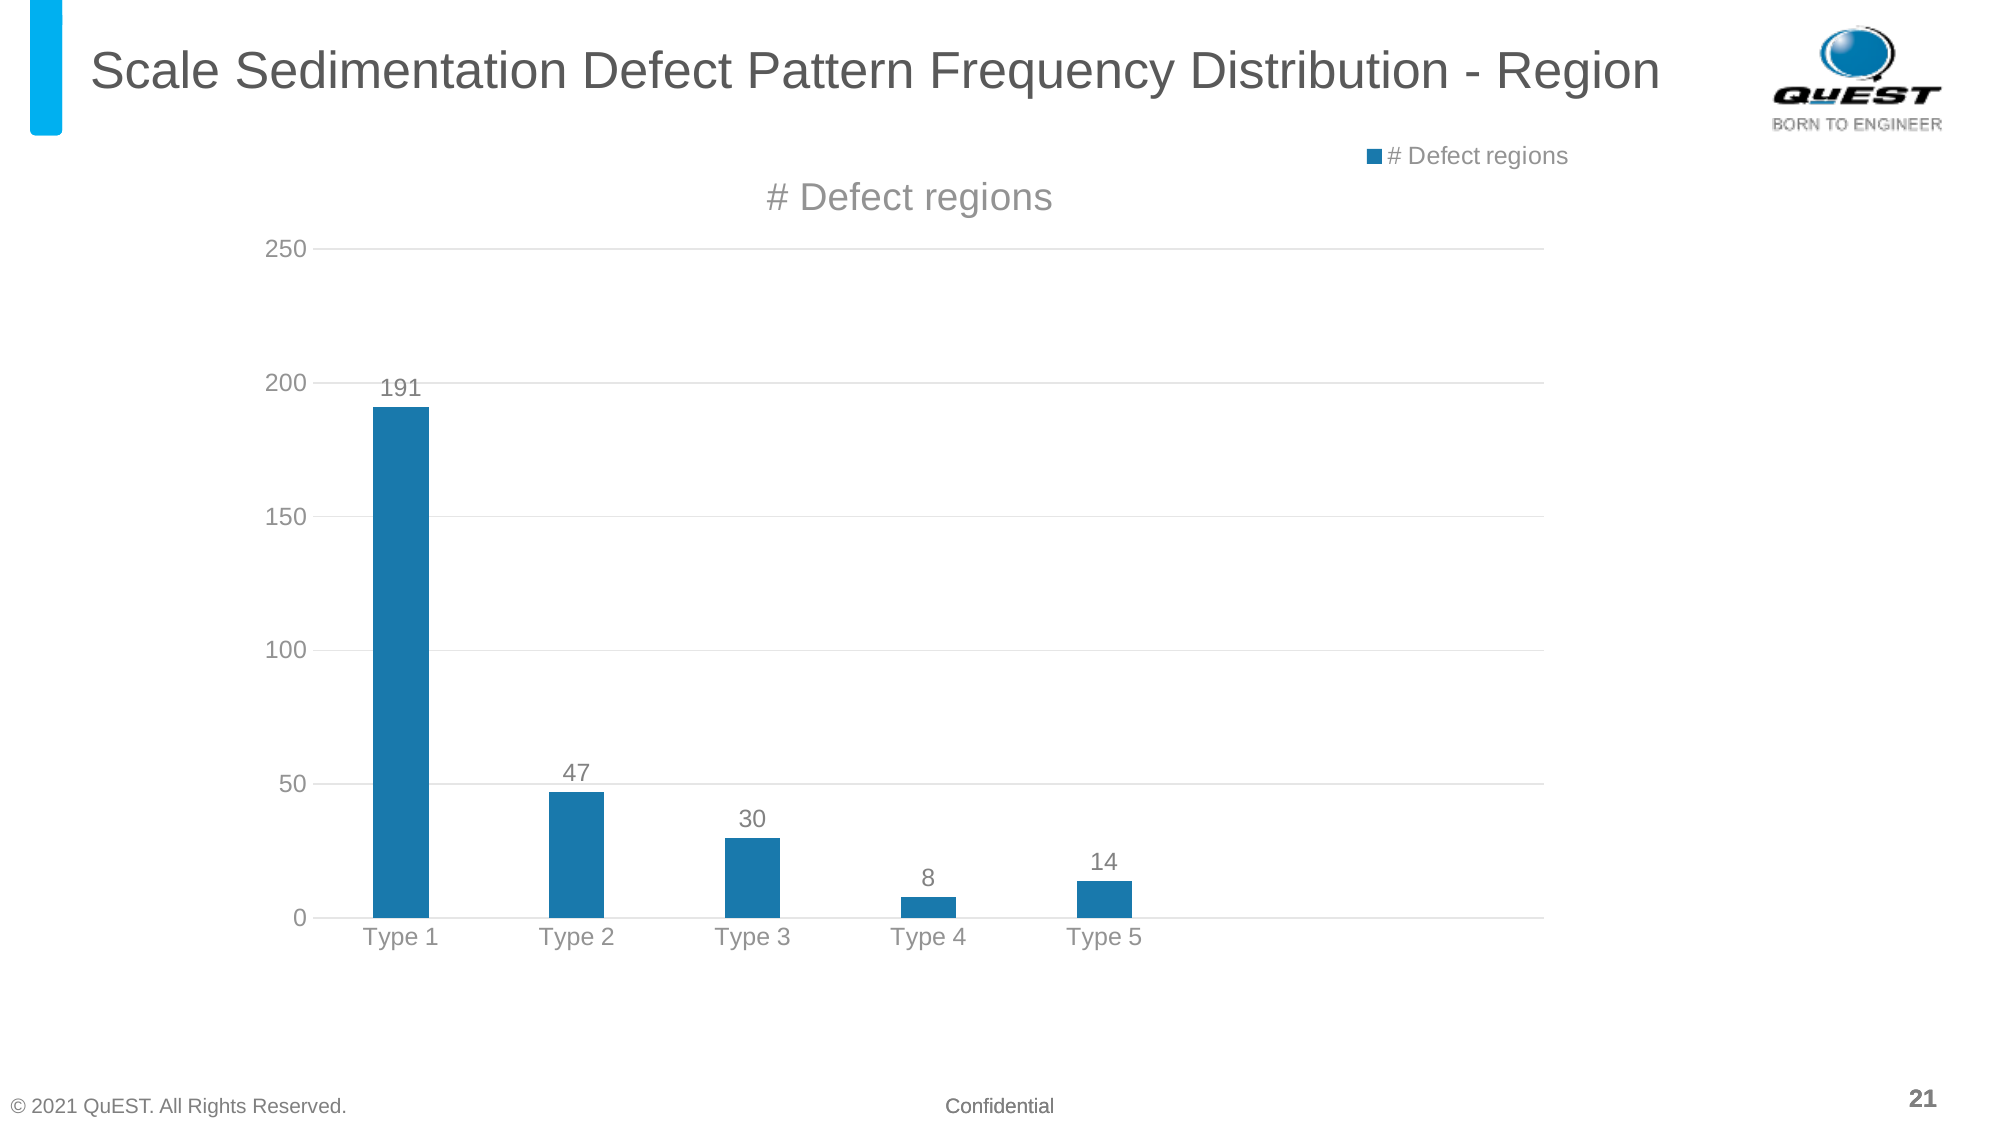

# Scale Sedimentation Defect Pattern Frequency Distribution - Region

### Chart:

| Category | # Defect regions |
|---|---|
| Type 1 | 191.0 |
| Type 2 | 47.0 |
| Type 3 | 30.0 |
| Type 4 | 8.0 |
| Type 5 | 14.0 |